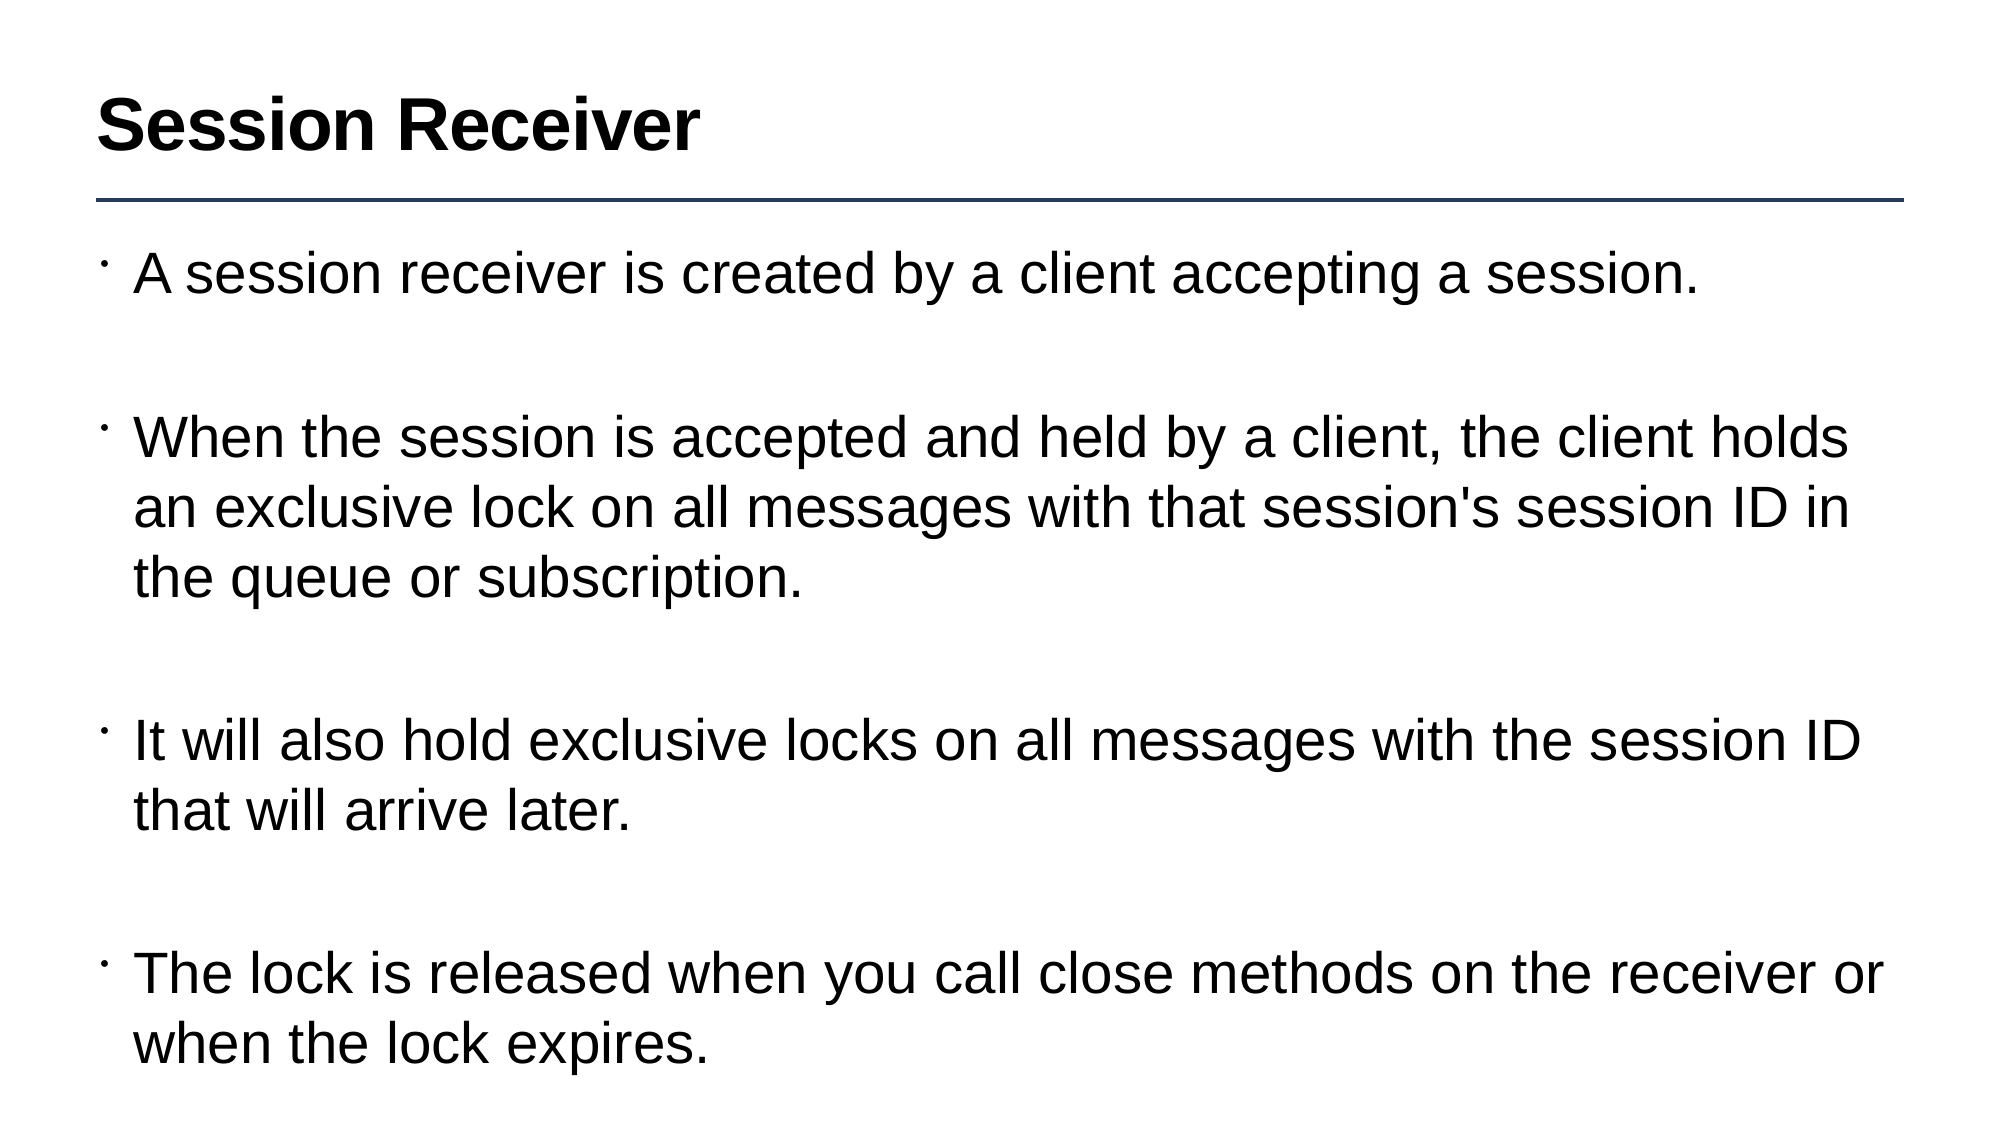

# Session Receiver
A session receiver is created by a client accepting a session.

When the session is accepted and held by a client, the client holds an exclusive lock on all messages with that session's session ID in the queue or subscription.

It will also hold exclusive locks on all messages with the session ID that will arrive later.

The lock is released when you call close methods on the receiver or when the lock expires.